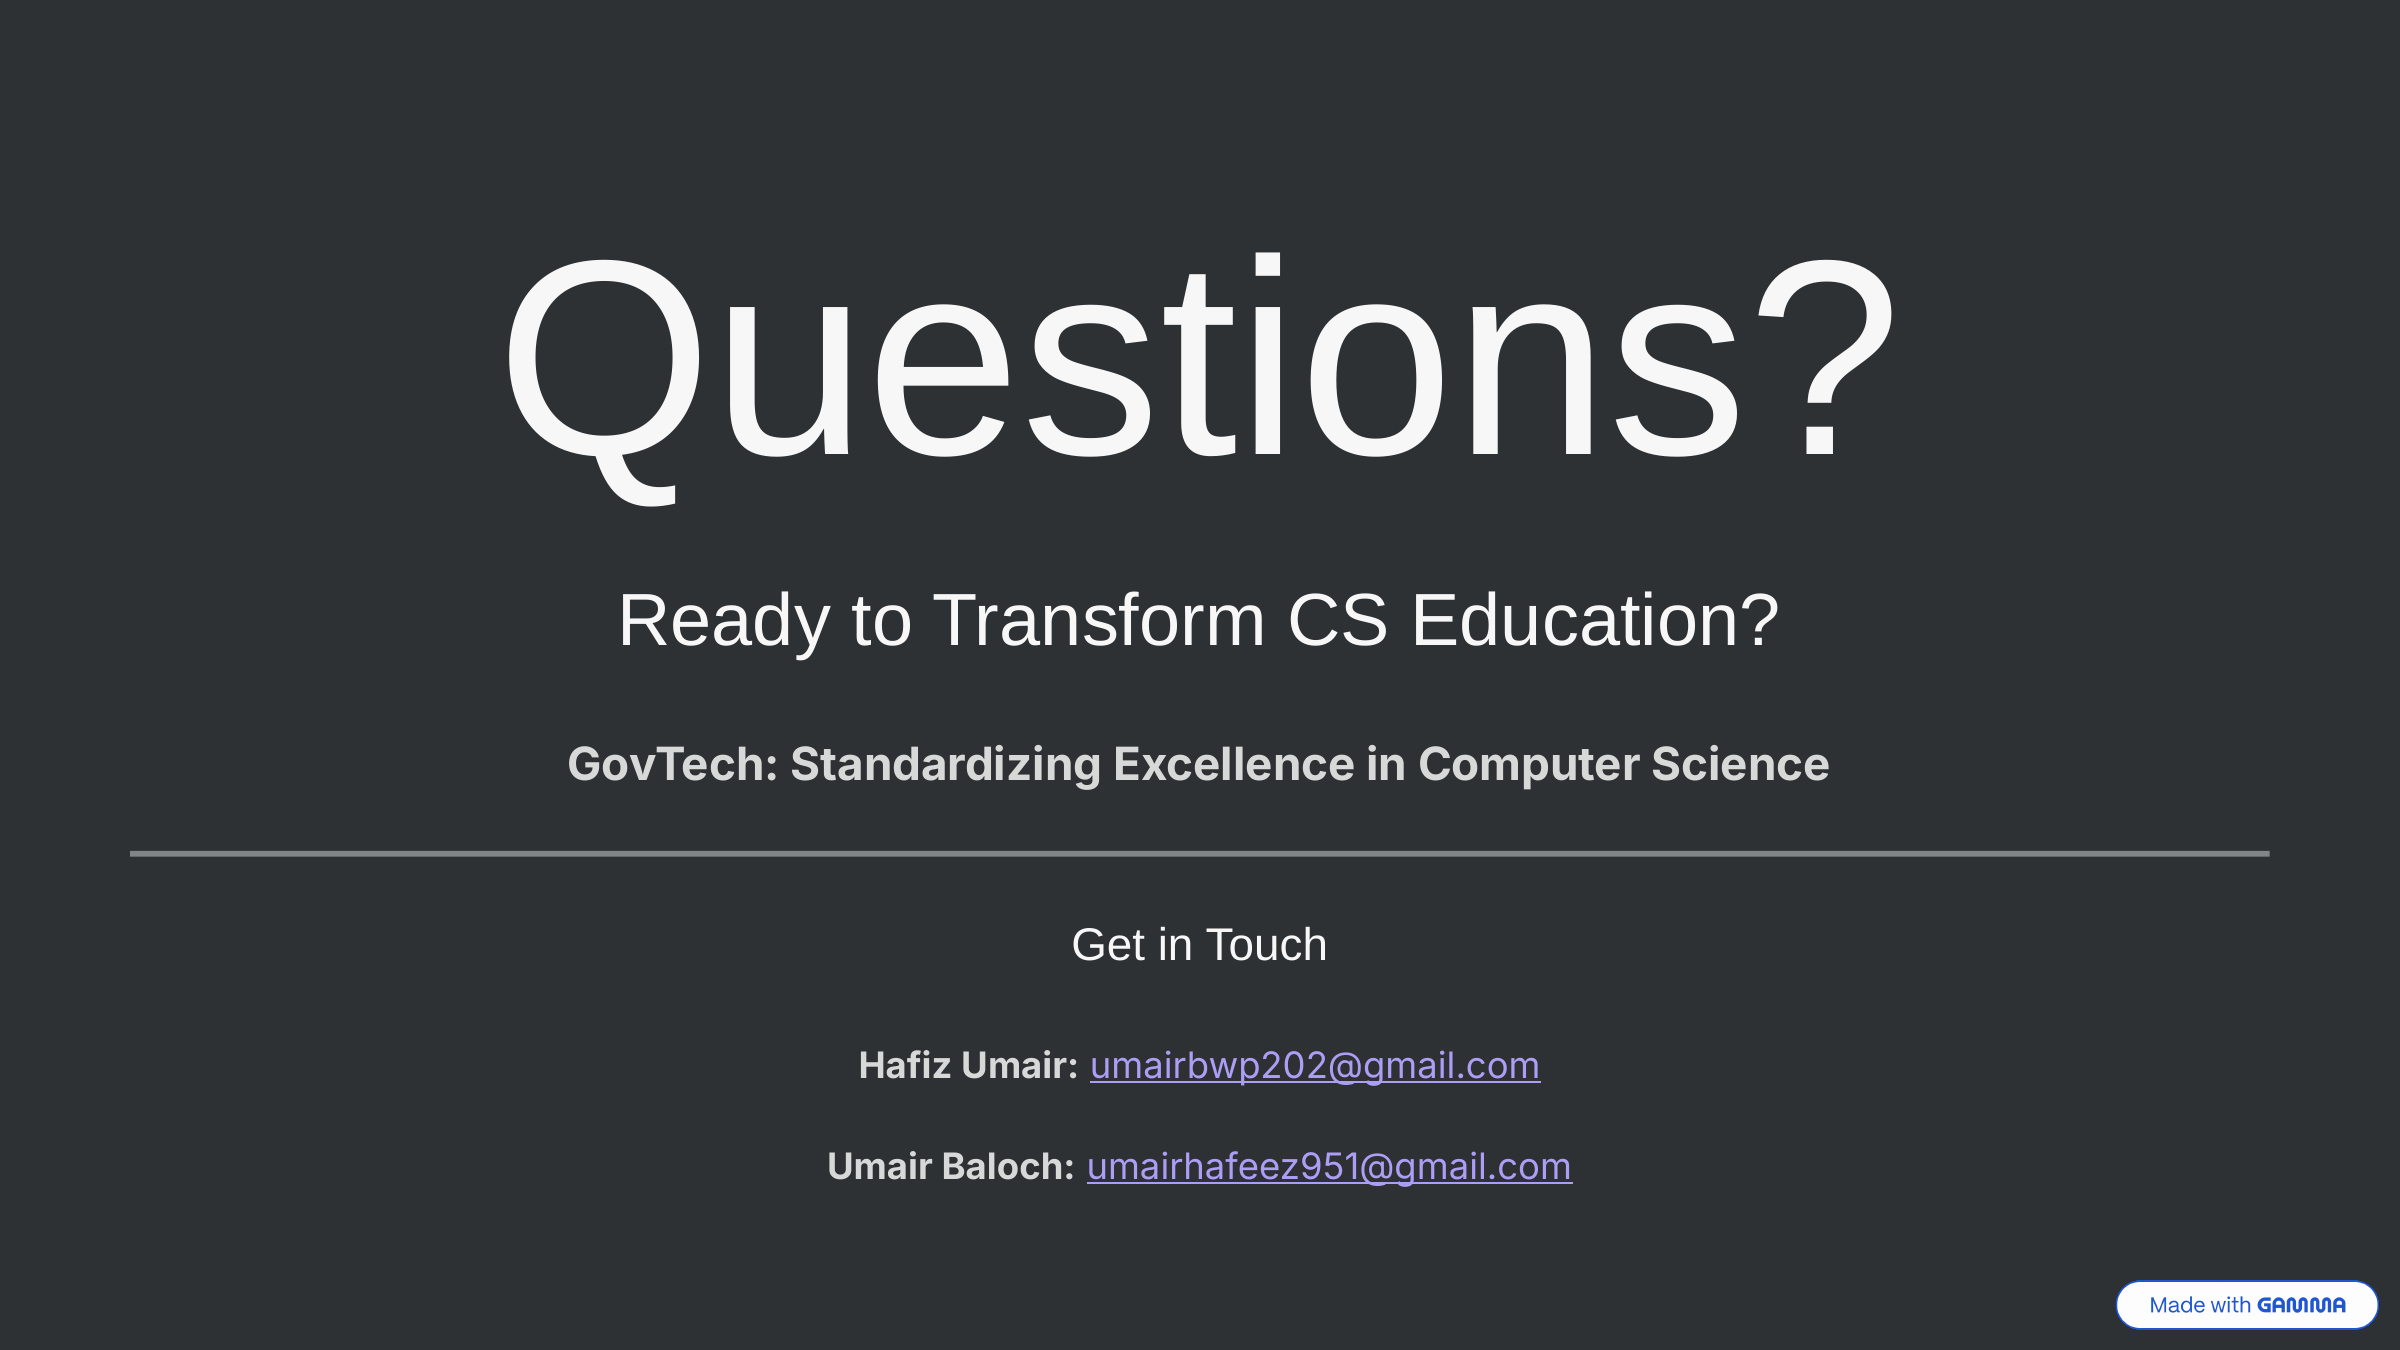

Questions?
Ready to Transform CS Education?
GovTech: Standardizing Excellence in Computer Science

Get in Touch
Hafiz Umair: umairbwp202@gmail.com
Umair Baloch: umairhafeez951@gmail.com